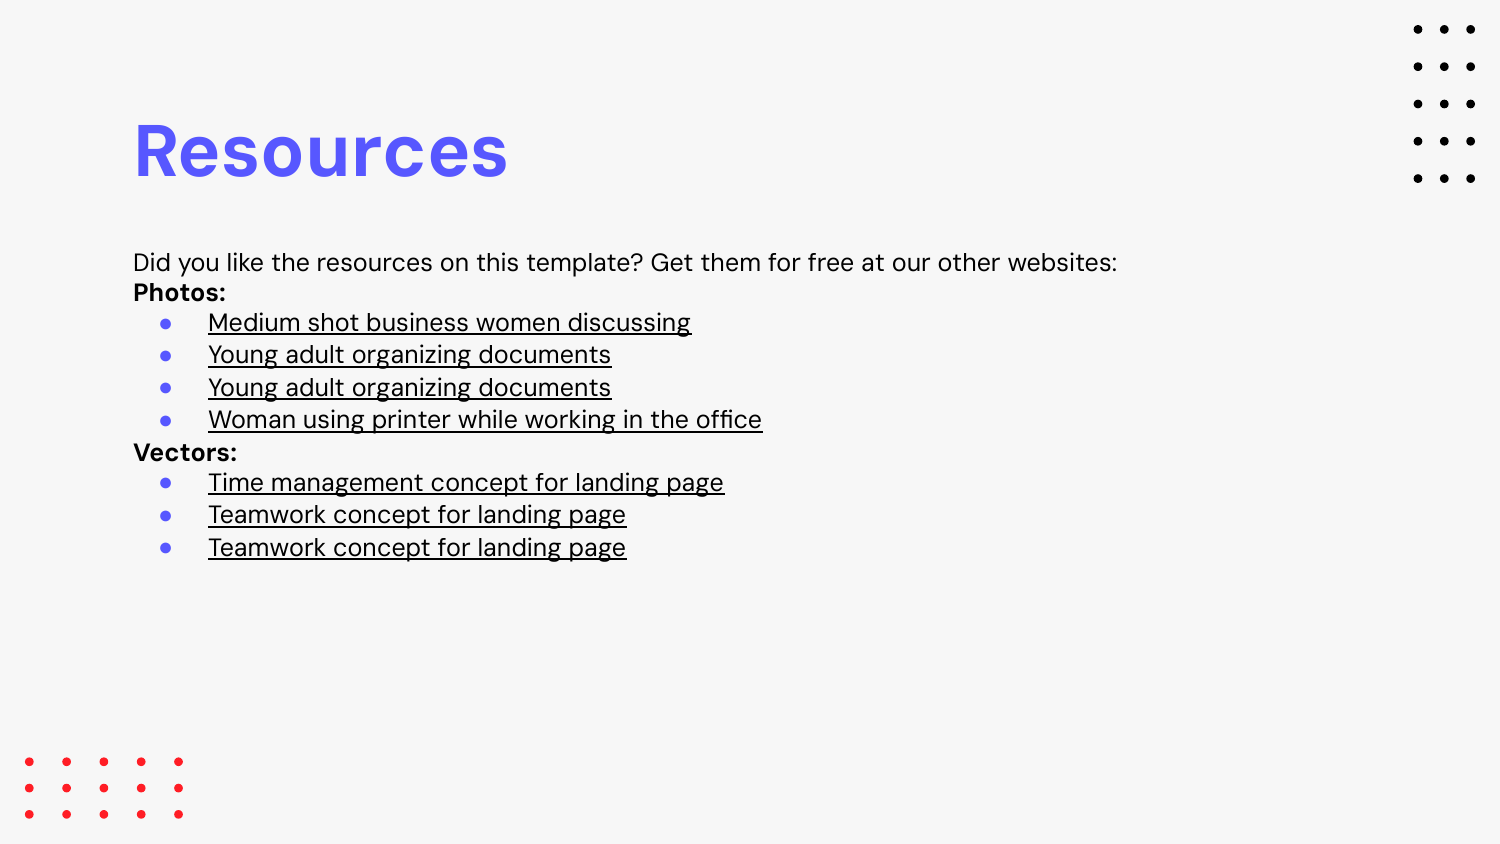

# Resources
Did you like the resources on this template? Get them for free at our other websites:
Photos:
Medium shot business women discussing
Young adult organizing documents
Young adult organizing documents
Woman using printer while working in the office
Vectors:
Time management concept for landing page
Teamwork concept for landing page
Teamwork concept for landing page